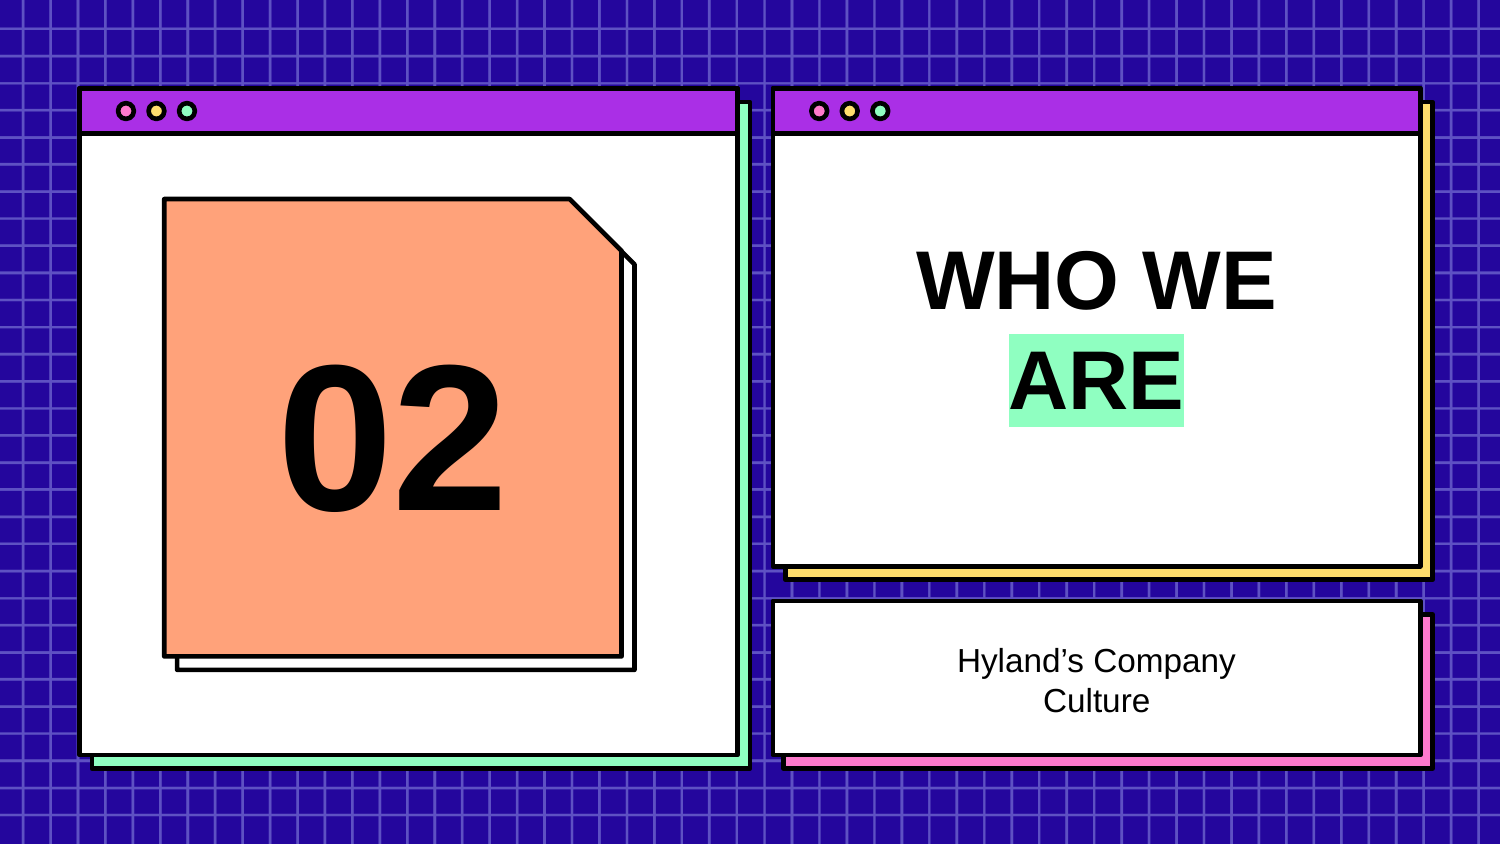

02
# WHO WE ARE
Hyland’s Company Culture